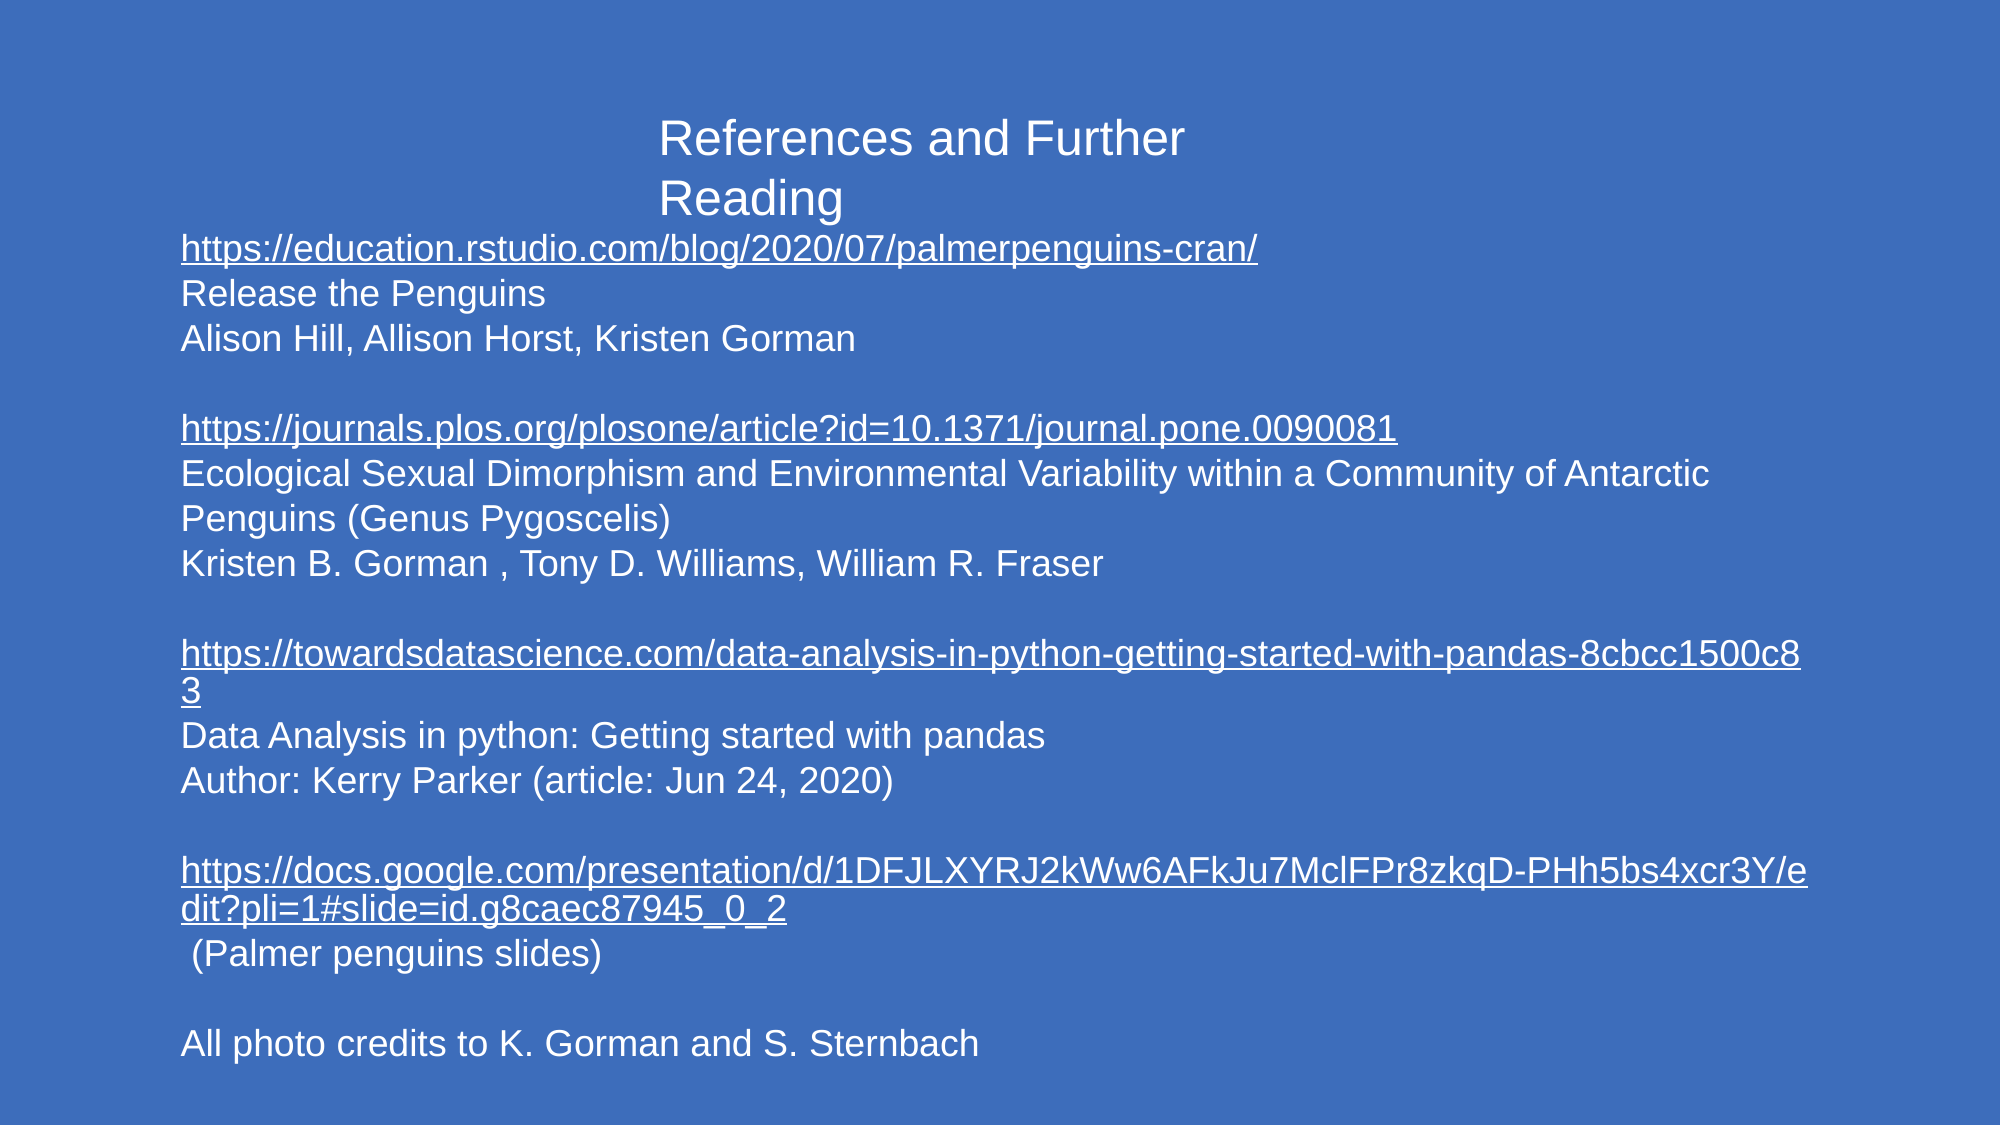

References and Further Reading
https://education.rstudio.com/blog/2020/07/palmerpenguins-cran/
Release the Penguins
Alison Hill, Allison Horst, Kristen Gorman

https://journals.plos.org/plosone/article?id=10.1371/journal.pone.0090081
Ecological Sexual Dimorphism and Environmental Variability within a Community of Antarctic Penguins (Genus Pygoscelis)
Kristen B. Gorman , Tony D. Williams, William R. Fraser

https://towardsdatascience.com/data-analysis-in-python-getting-started-with-pandas-8cbcc1500c83
Data Analysis in python: Getting started with pandas
Author: Kerry Parker (article: Jun 24, 2020)

https://docs.google.com/presentation/d/1DFJLXYRJ2kWw6AFkJu7MclFPr8zkqD-PHh5bs4xcr3Y/edit?pli=1#slide=id.g8caec87945_0_2 (Palmer penguins slides)

All photo credits to K. Gorman and S. Sternbach